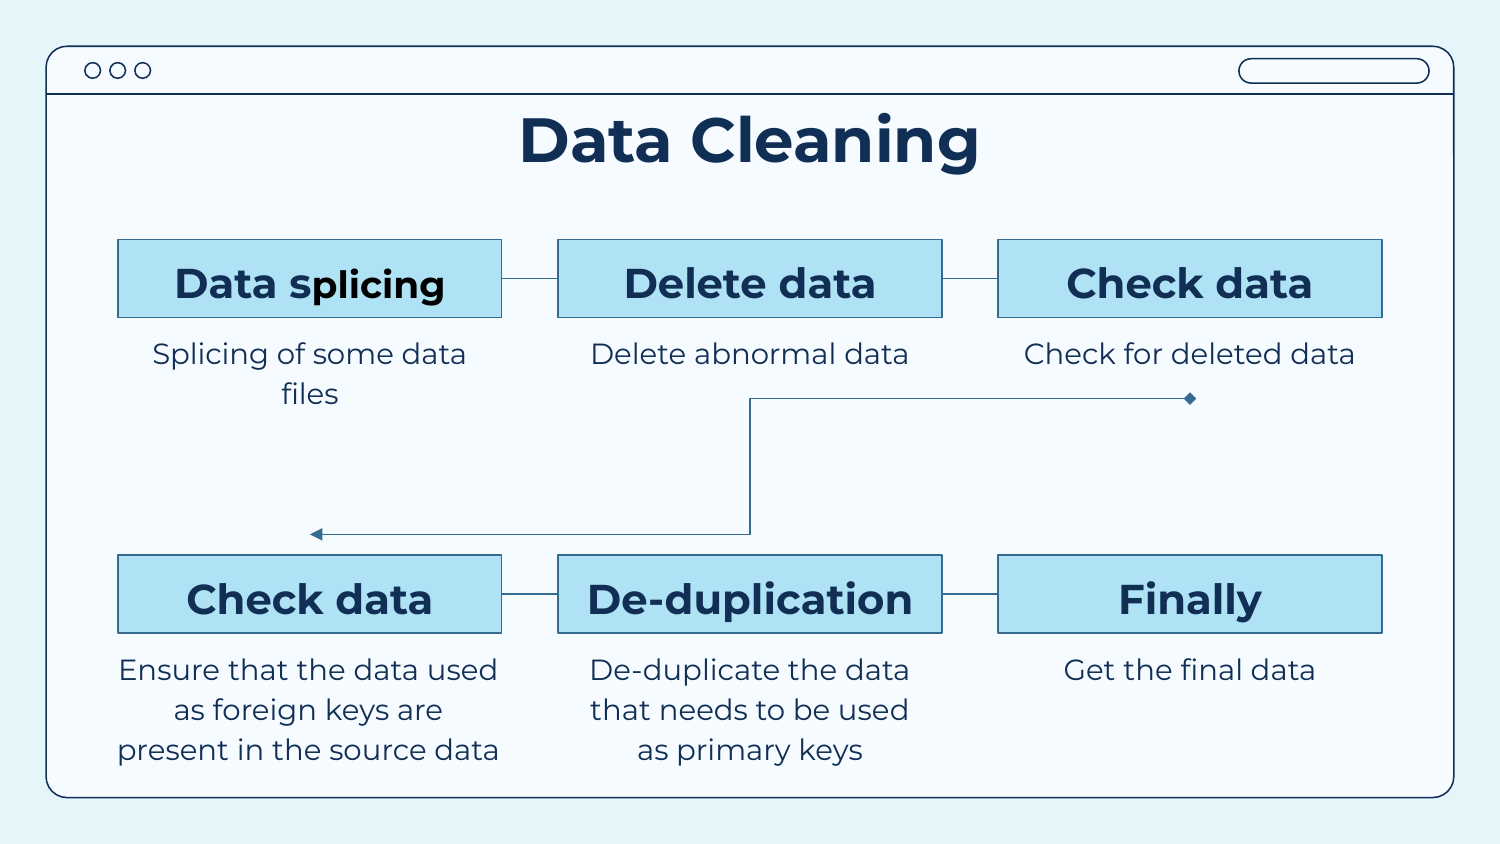

# Data Cleaning
Data splicing
Delete data
Check data
Splicing of some data files
Delete abnormal data
Check for deleted data
Check data
De-duplication
Finally
Ensure that the data used as foreign keys are present in the source data
De-duplicate the data that needs to be used as primary keys
Get the final data